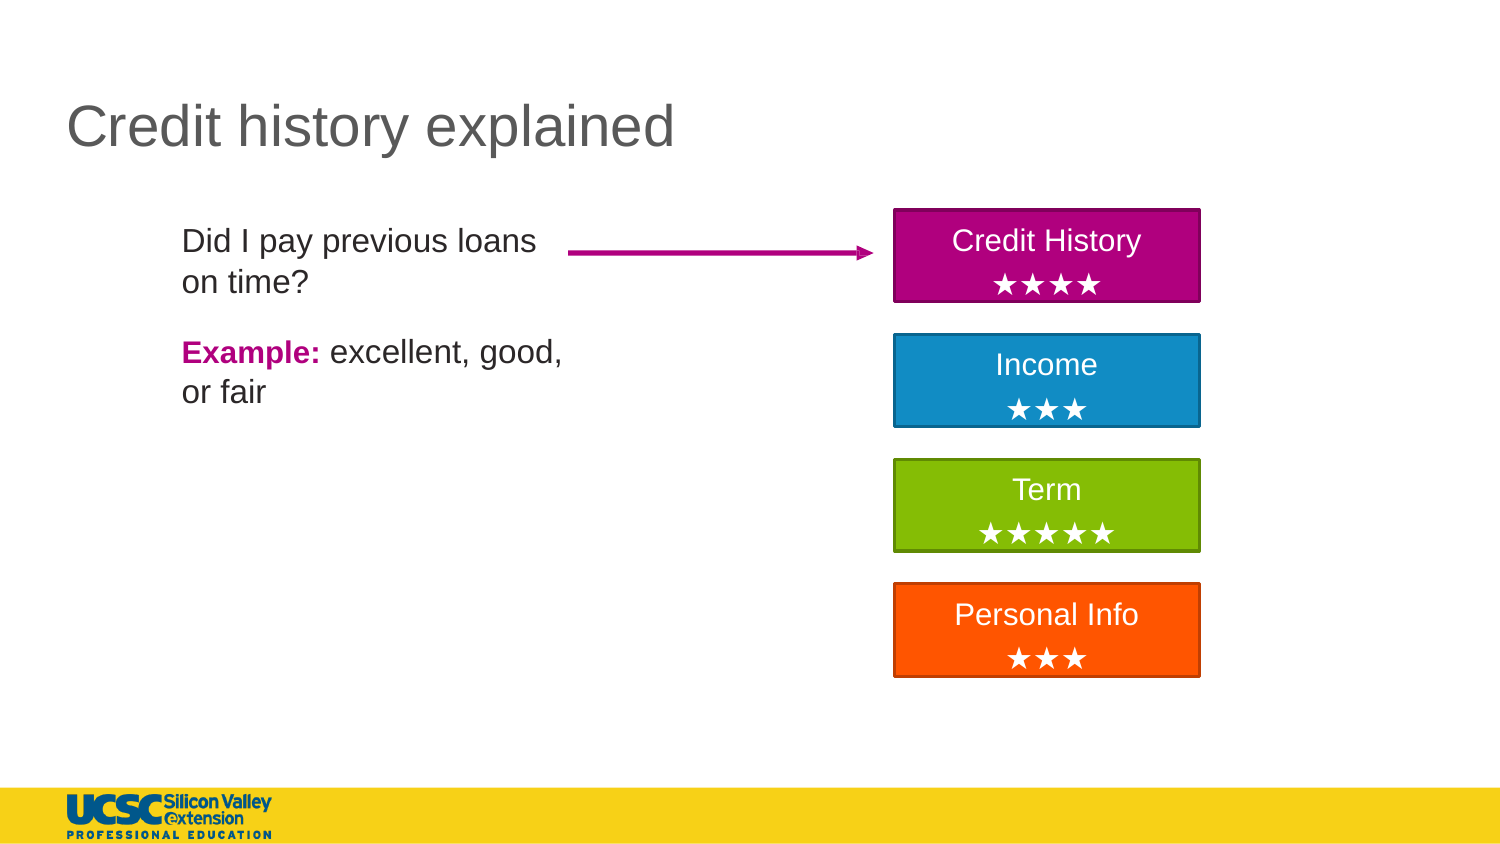

# Credit history explained
Credit History
★★★★
Did I pay previous loans on time?

Example: excellent, good, or fair
Income
★★★
Term
★★★★★
Personal Info
★★★